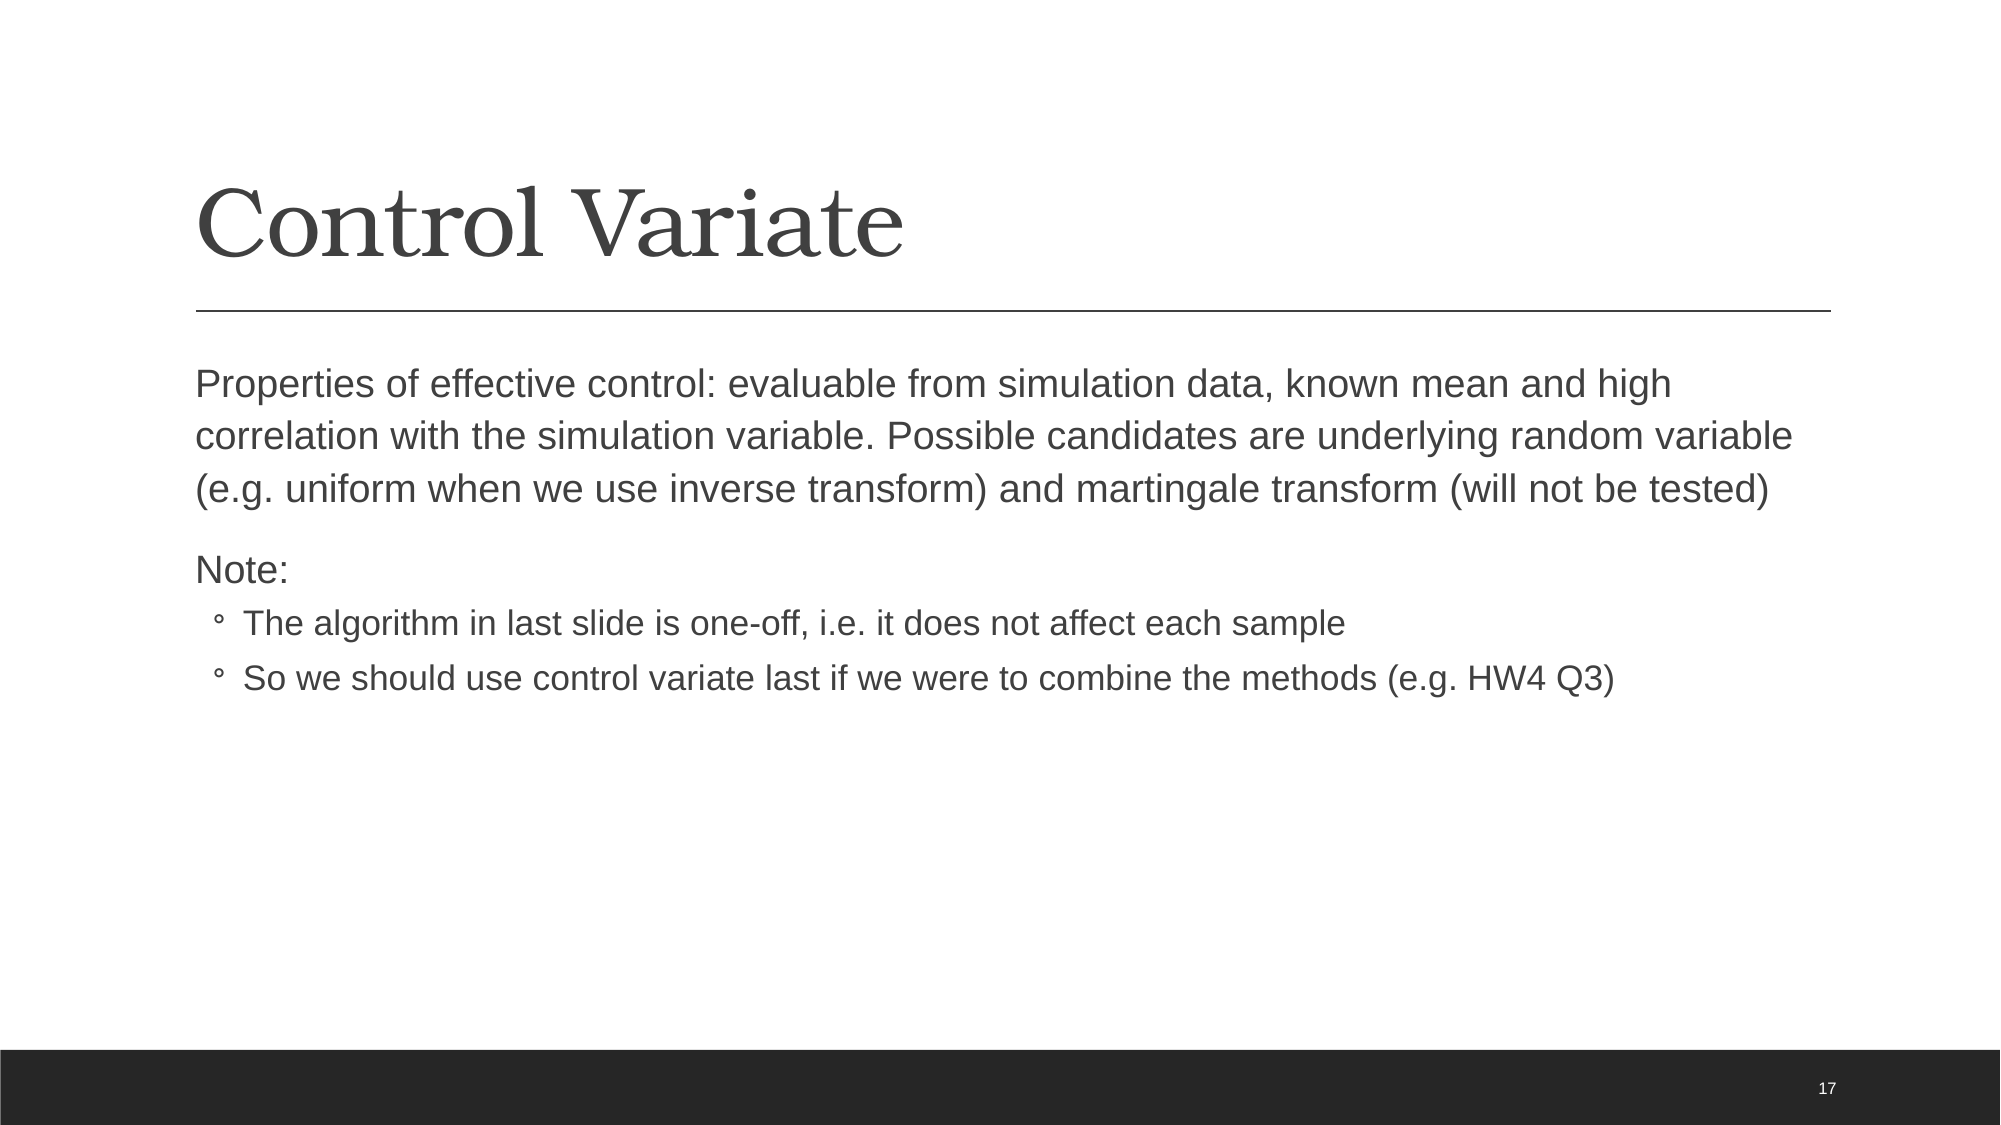

# Control Variate
Properties of effective control: evaluable from simulation data, known mean and high correlation with the simulation variable. Possible candidates are underlying random variable (e.g. uniform when we use inverse transform) and martingale transform (will not be tested)
Note:
The algorithm in last slide is one-off, i.e. it does not affect each sample
So we should use control variate last if we were to combine the methods (e.g. HW4 Q3)
17